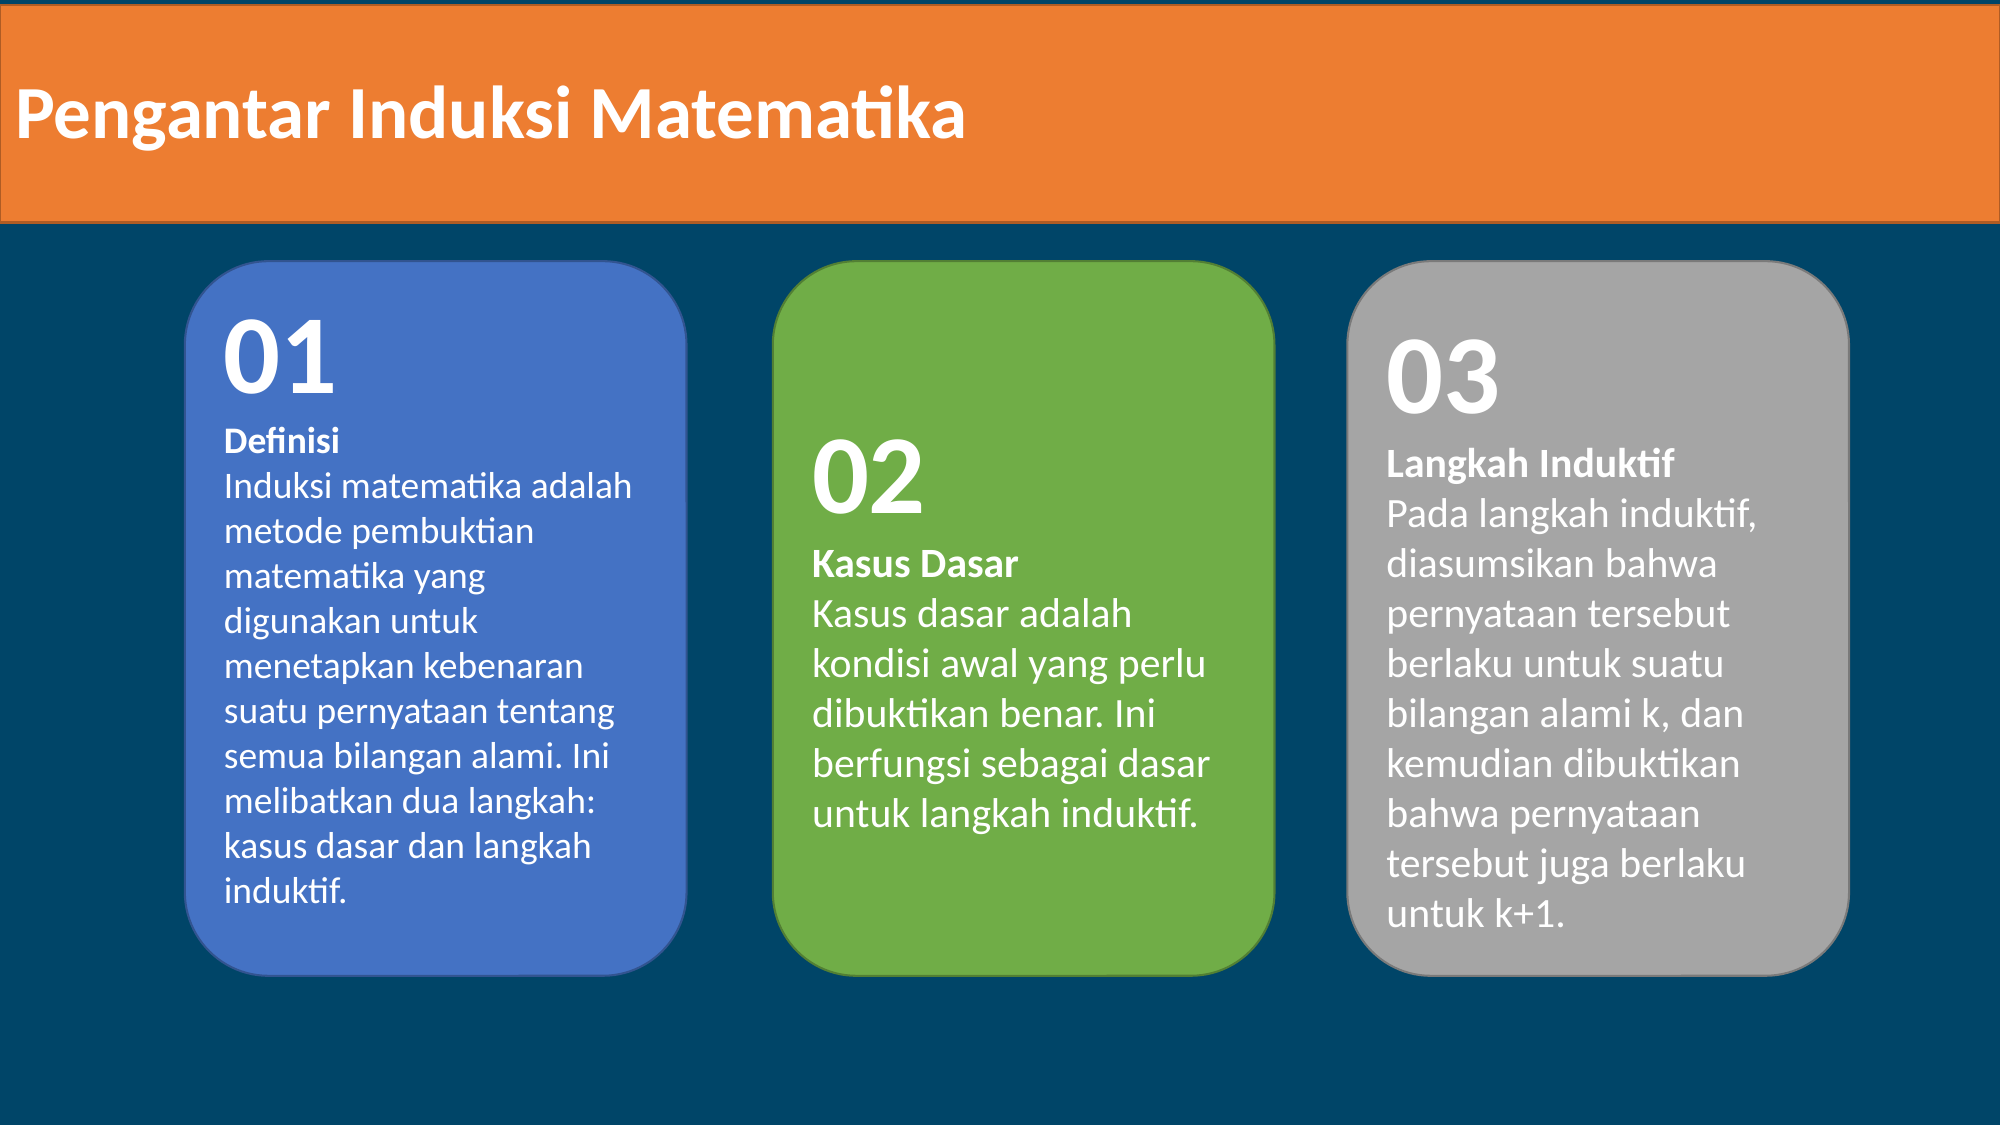

Pengantar Induksi Matematika
02
Kasus Dasar
Kasus dasar adalah kondisi awal yang perlu dibuktikan benar. Ini berfungsi sebagai dasar untuk langkah induktif.
03
Langkah Induktif
Pada langkah induktif, diasumsikan bahwa pernyataan tersebut berlaku untuk suatu bilangan alami k, dan kemudian dibuktikan bahwa pernyataan tersebut juga berlaku untuk k+1.
01
Definisi
Induksi matematika adalah metode pembuktian matematika yang digunakan untuk menetapkan kebenaran suatu pernyataan tentang semua bilangan alami. Ini melibatkan dua langkah: kasus dasar dan langkah induktif.